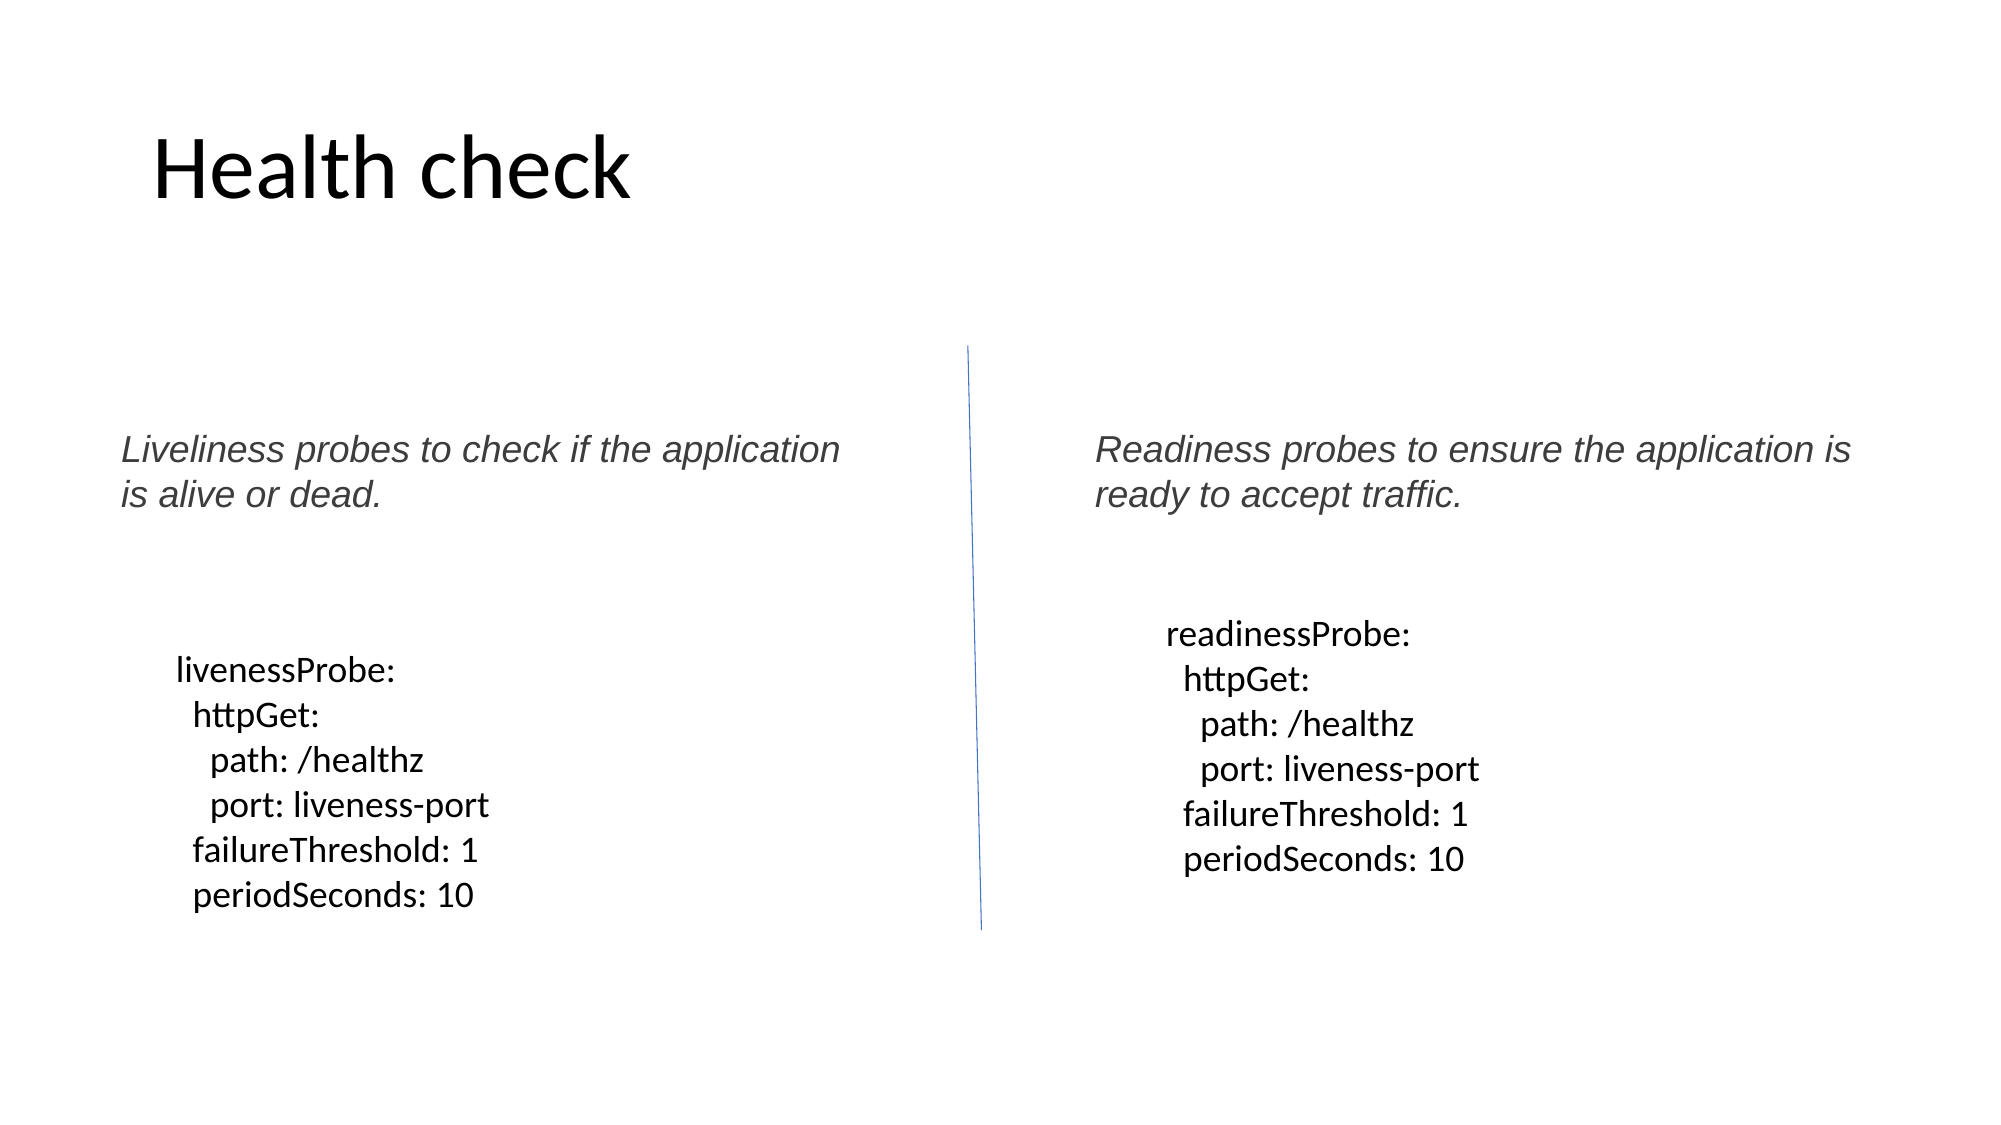

# Health check
Liveliness probes to check if the application is alive or dead.
Readiness probes to ensure the application is ready to accept traffic.
readinessProbe:
  httpGet:
    path: /healthz
    port: liveness-port
  failureThreshold: 1
  periodSeconds: 10
livenessProbe:
  httpGet:
    path: /healthz
    port: liveness-port
  failureThreshold: 1
  periodSeconds: 10